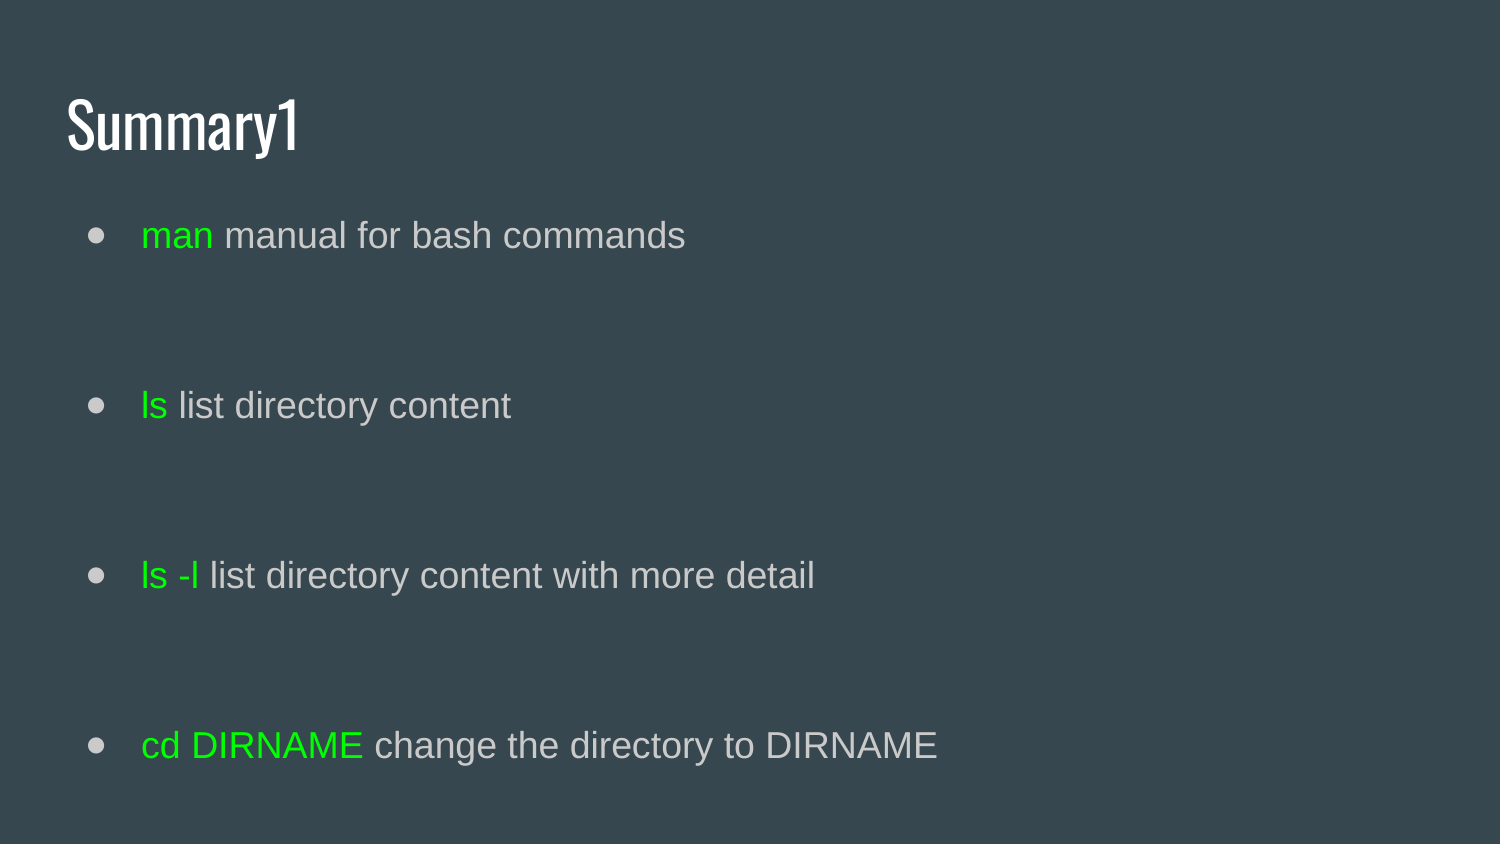

# Summary1
man manual for bash commands

ls list directory content

ls -l list directory content with more detail

cd DIRNAME change the directory to DIRNAME

mkdir DIRNAME make subdirectory DIRNAME